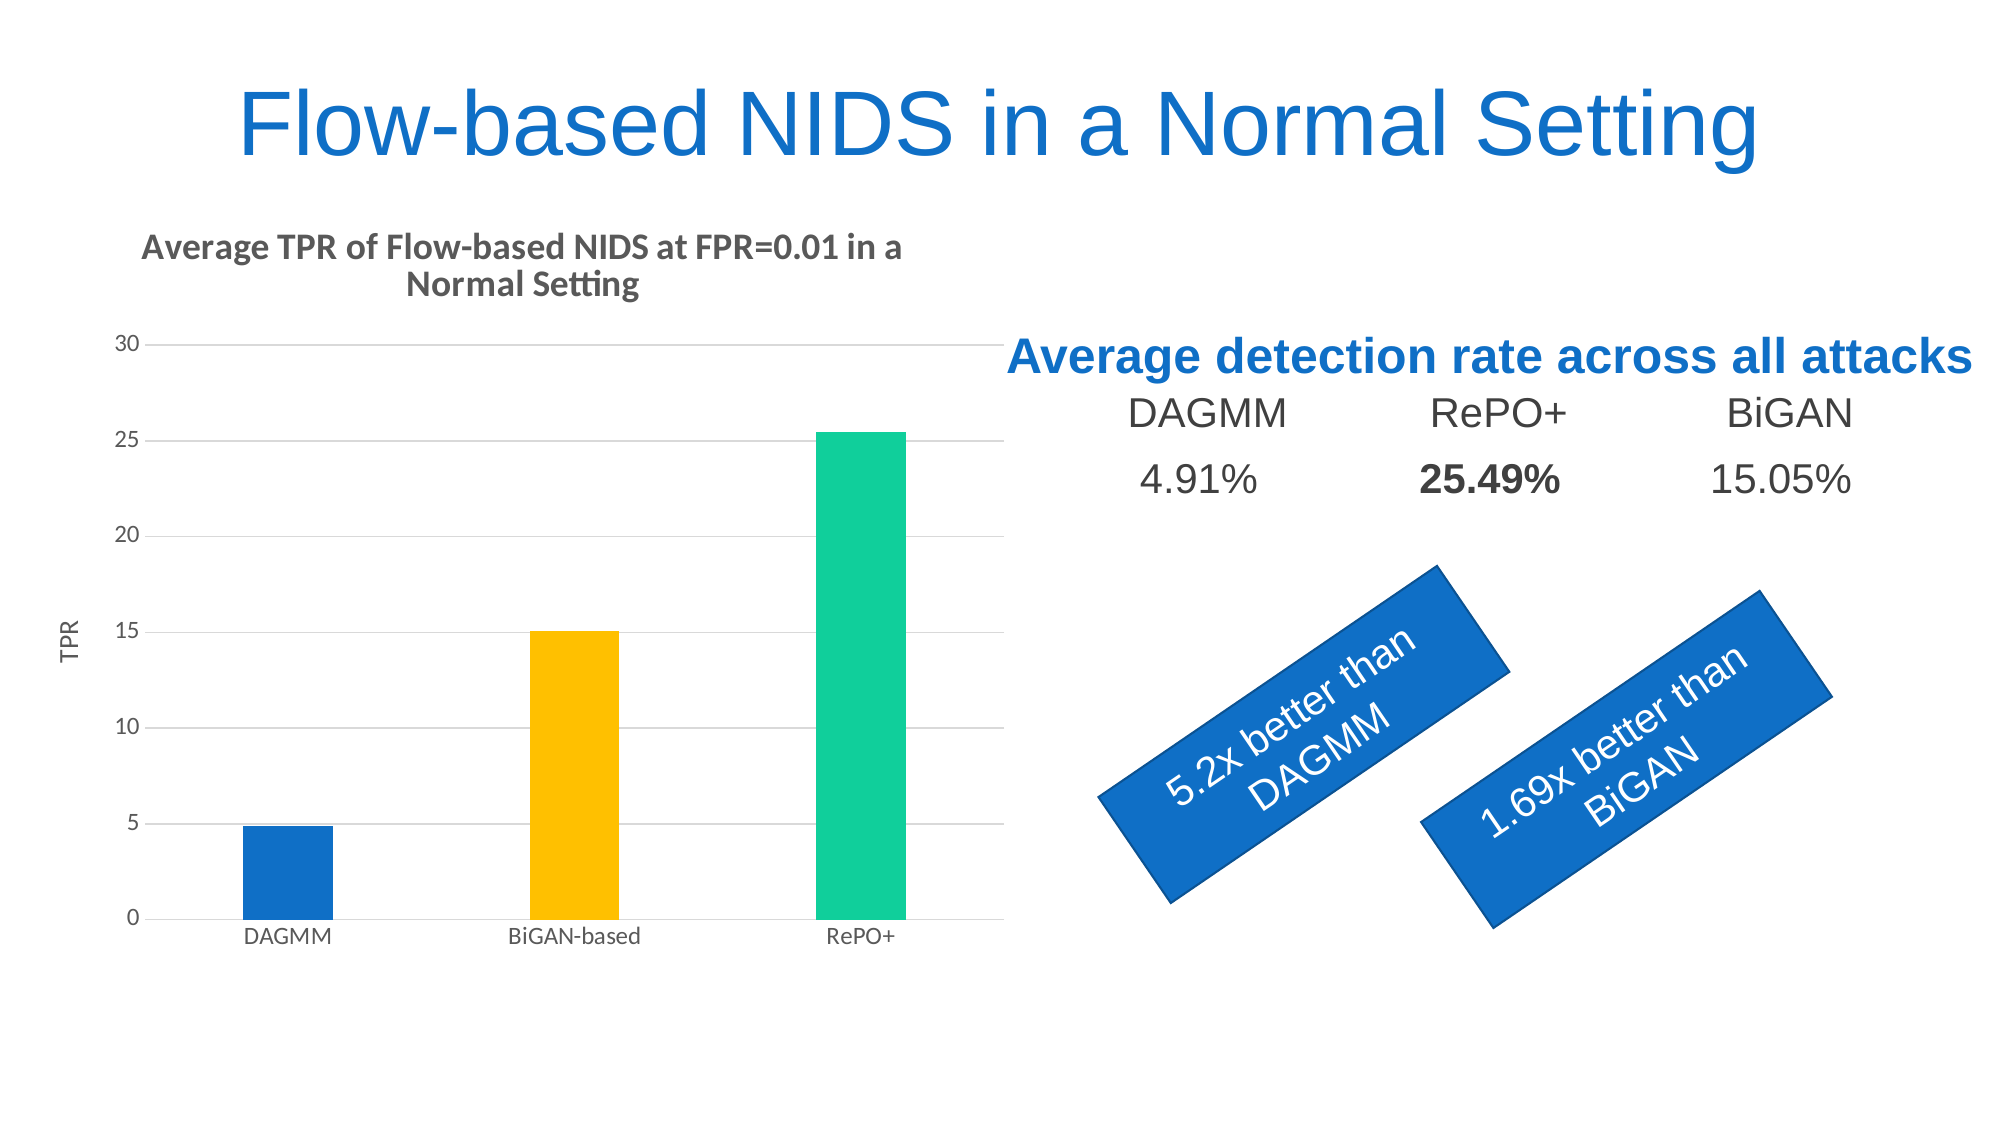

Flow-based NIDS in a Normal Setting

### Chart: Average TPR of Flow-based NIDS at FPR=0.01 in a Normal Setting

| Category | Anomaly Detector |
|---|---|
| DAGMM | 4.91 |
| BiGAN-based | 15.05 |
| RePO+ | 25.49 |
Average detection rate across all attacks
DAGMM
RePO+
BiGAN
4.91%
25.49%
15.05%
5.2x better than DAGMM
1.69x better than BiGAN